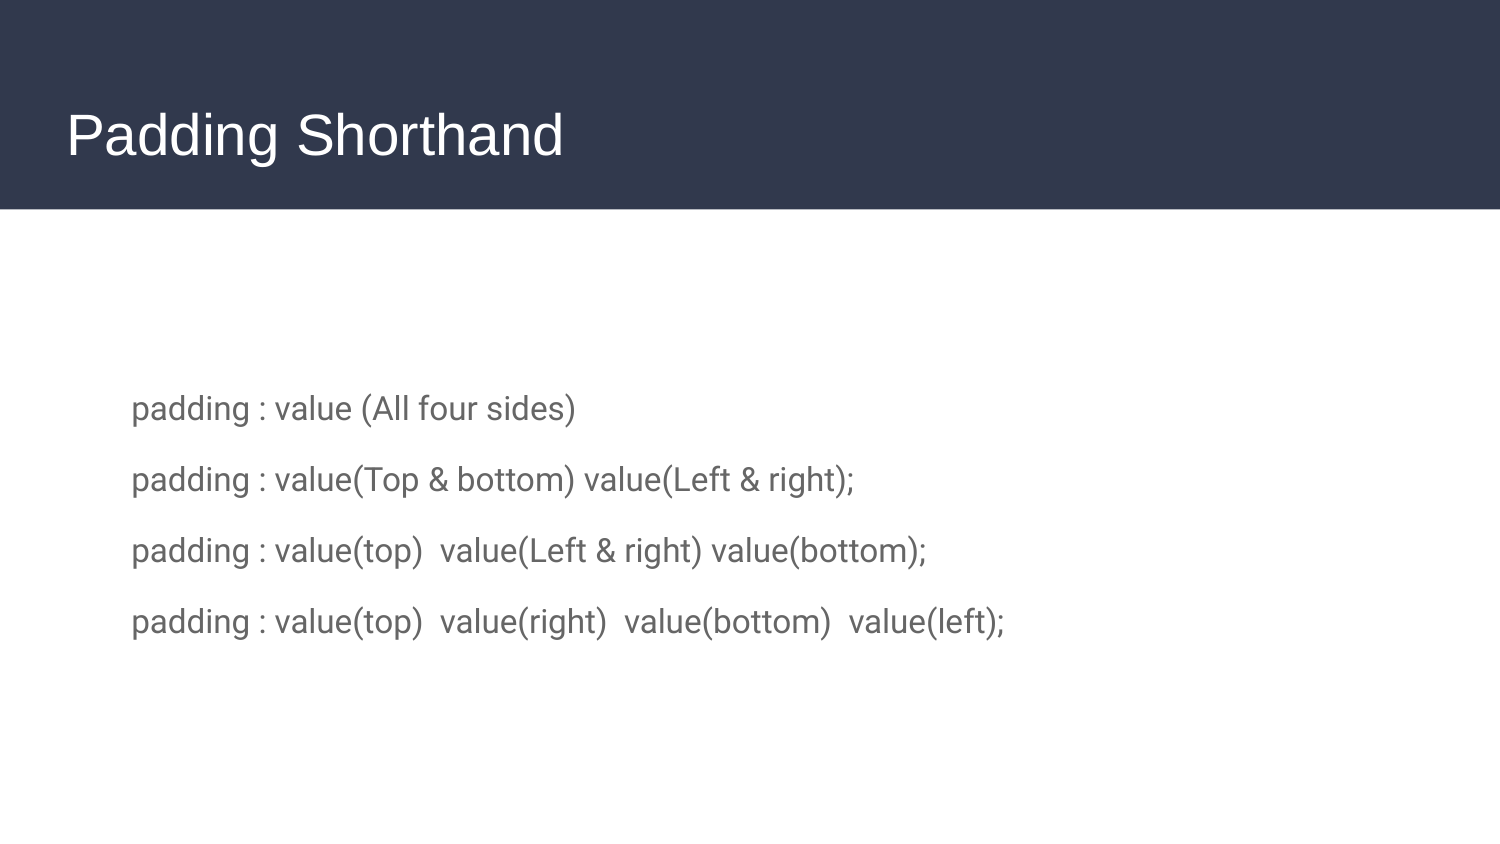

# Padding Shorthand
padding : value (All four sides)
padding : value(Top & bottom) value(Left & right);
padding : value(top)  value(Left & right) value(bottom);
padding : value(top)  value(right)  value(bottom)  value(left);